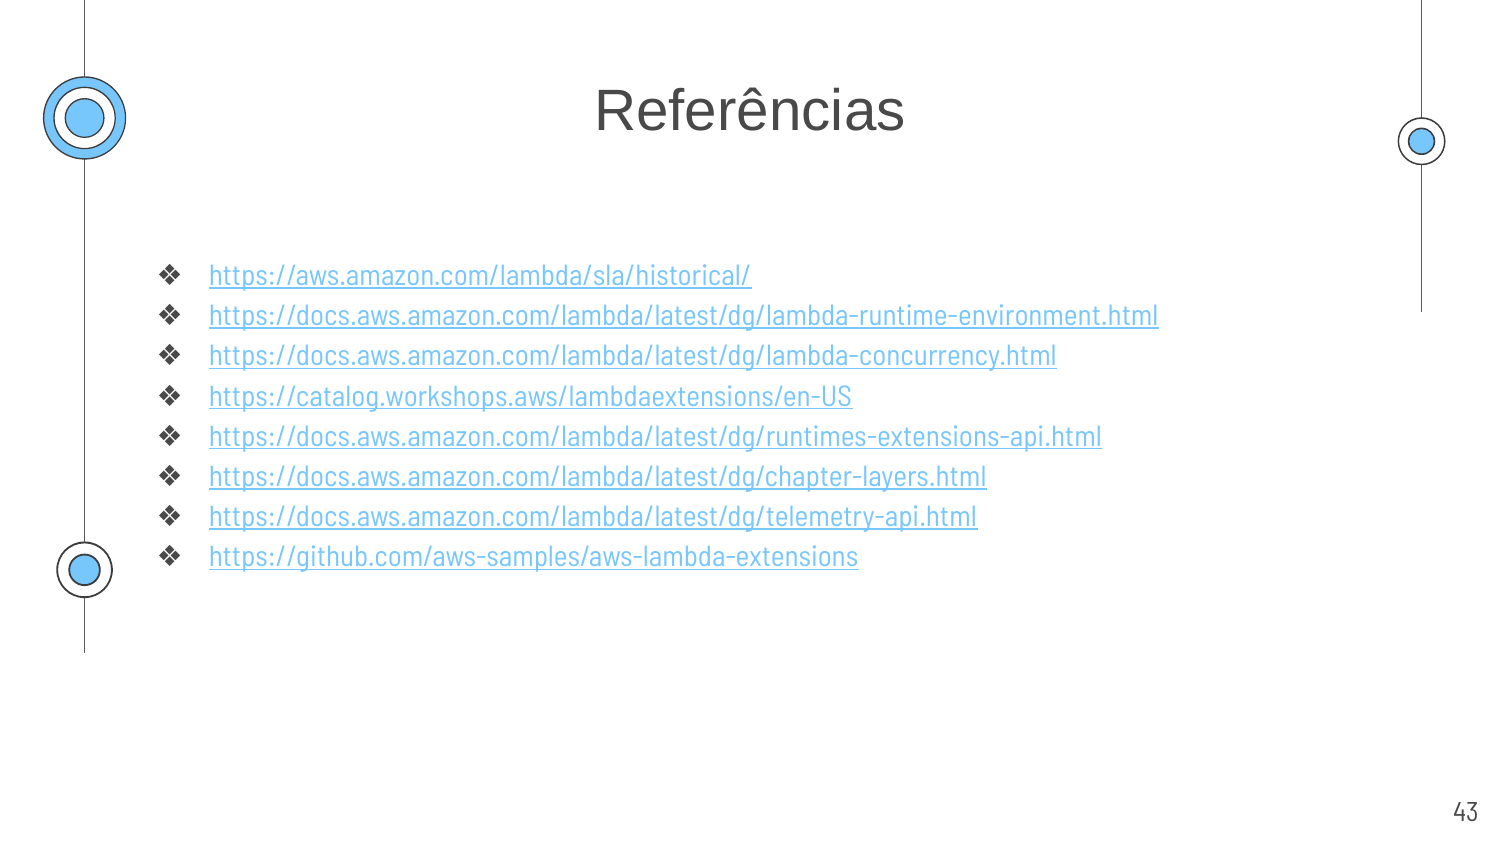

Referências
https://aws.amazon.com/lambda/sla/historical/
https://docs.aws.amazon.com/lambda/latest/dg/lambda-runtime-environment.html
https://docs.aws.amazon.com/lambda/latest/dg/lambda-concurrency.html
https://catalog.workshops.aws/lambdaextensions/en-US
https://docs.aws.amazon.com/lambda/latest/dg/runtimes-extensions-api.html
https://docs.aws.amazon.com/lambda/latest/dg/chapter-layers.html
https://docs.aws.amazon.com/lambda/latest/dg/telemetry-api.html
https://github.com/aws-samples/aws-lambda-extensions

43